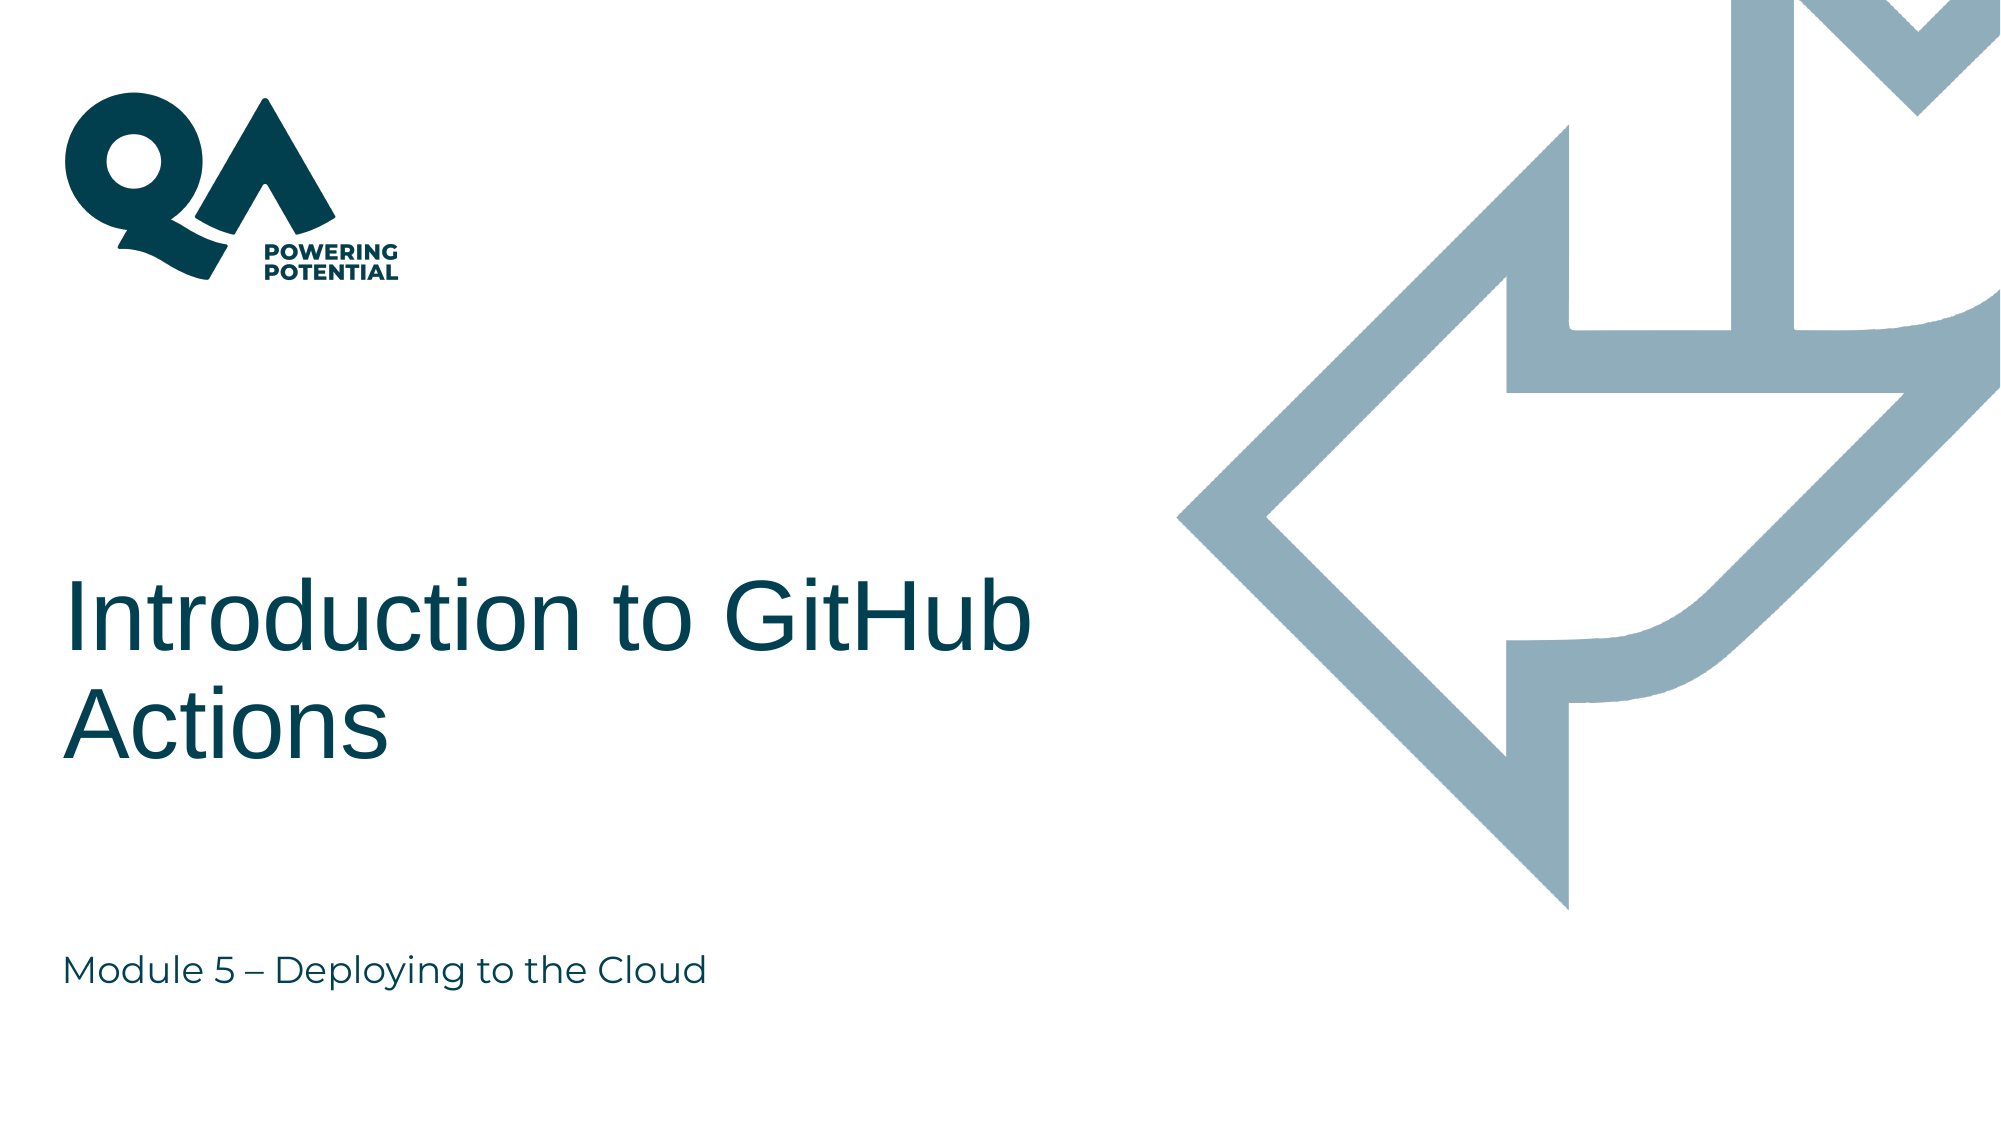

# Introduction to GitHub Actions
Module 5 – Deploying to the Cloud